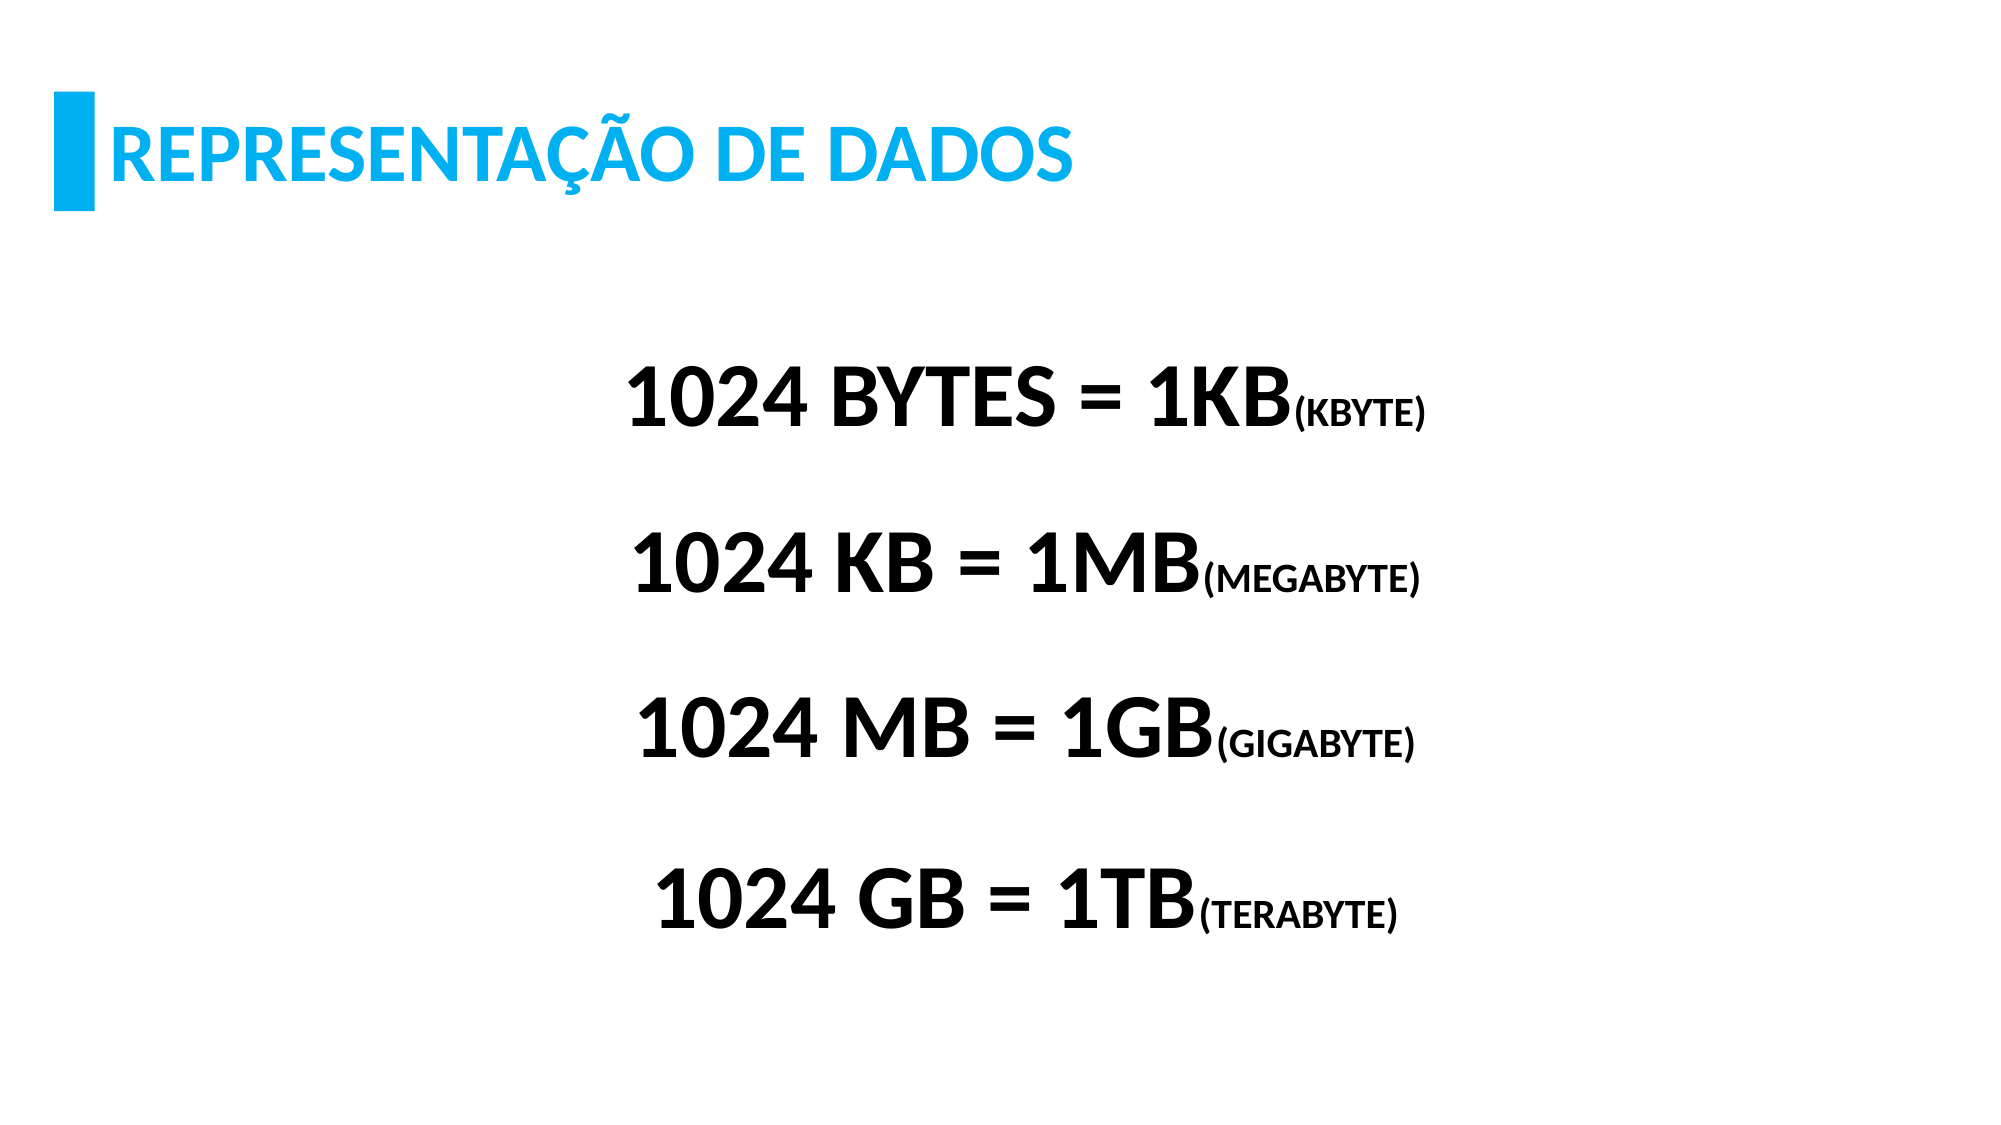

# REPRESENTAÇÃO DE DADOS

1024 BYTES = 1KB(KBYTE)
1024 KB = 1MB(MEGABYTE)
1024 MB = 1GB(GIGABYTE)
1024 GB = 1TB(TERABYTE)